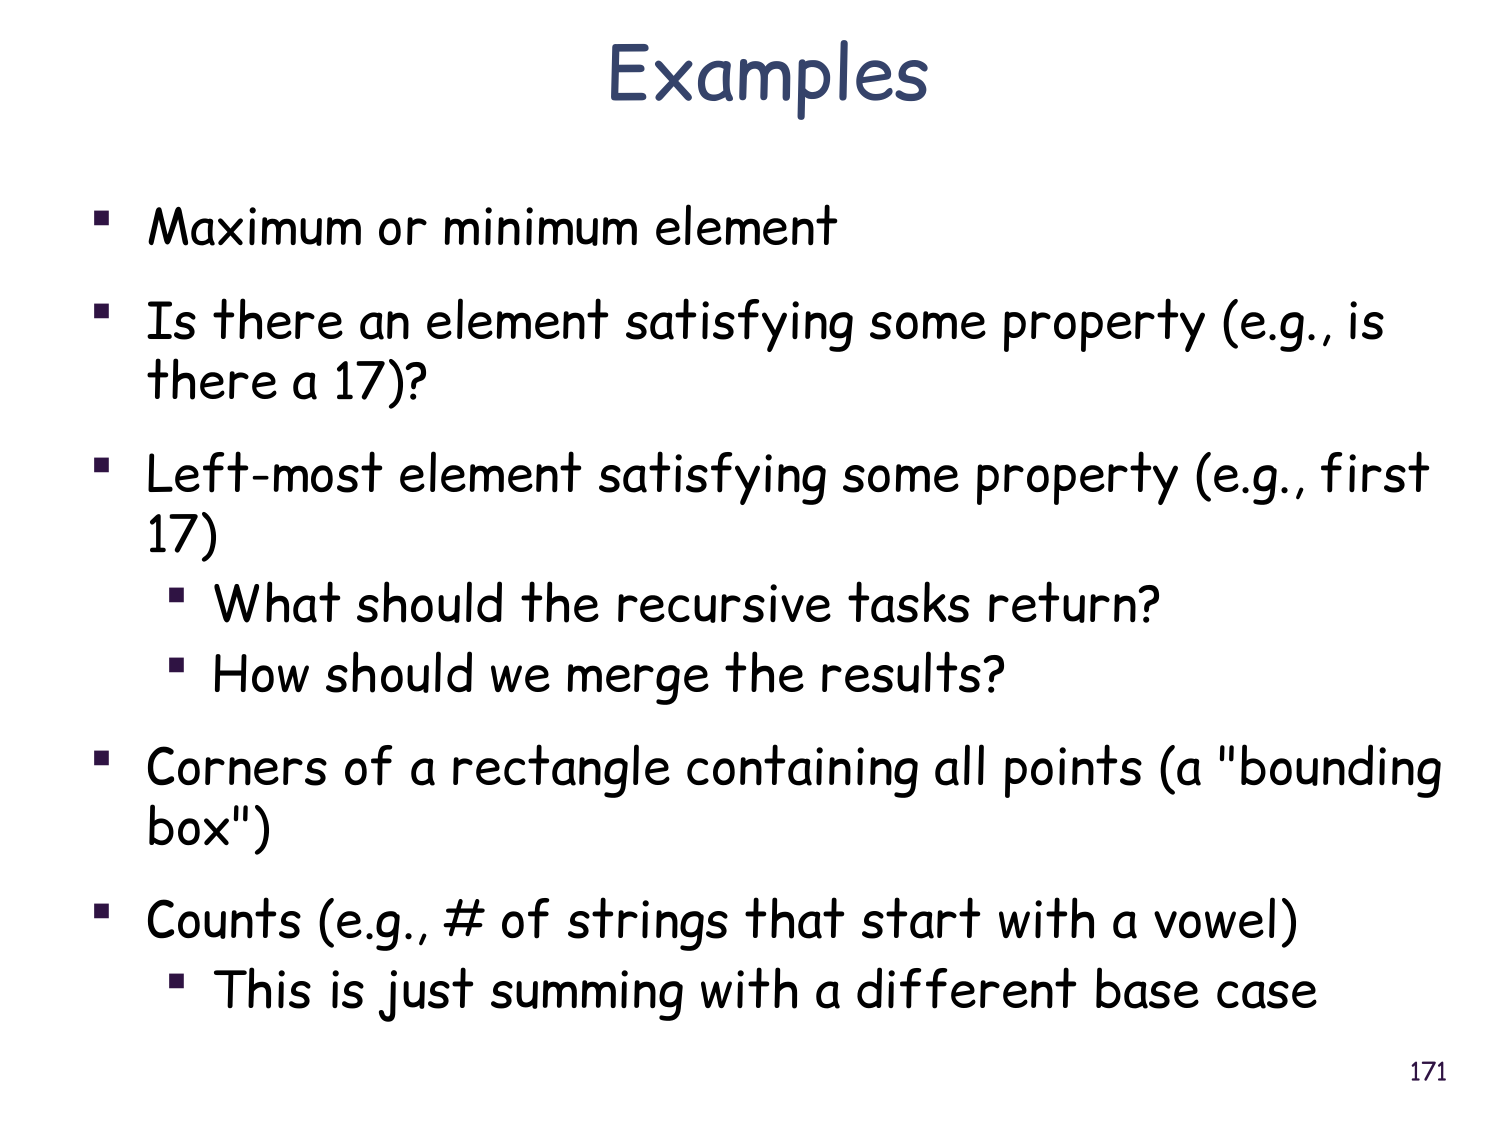

# Examples
Maximum or minimum element

Is there an element satisfying some property (e.g., is there a 17)?

Left-most element satisfying some property (e.g., first 17)
What should the recursive tasks return?
How should we merge the results?

Corners of a rectangle containing all points (a "bounding box")

Counts (e.g., # of strings that start with a vowel)
This is just summing with a different base case

171